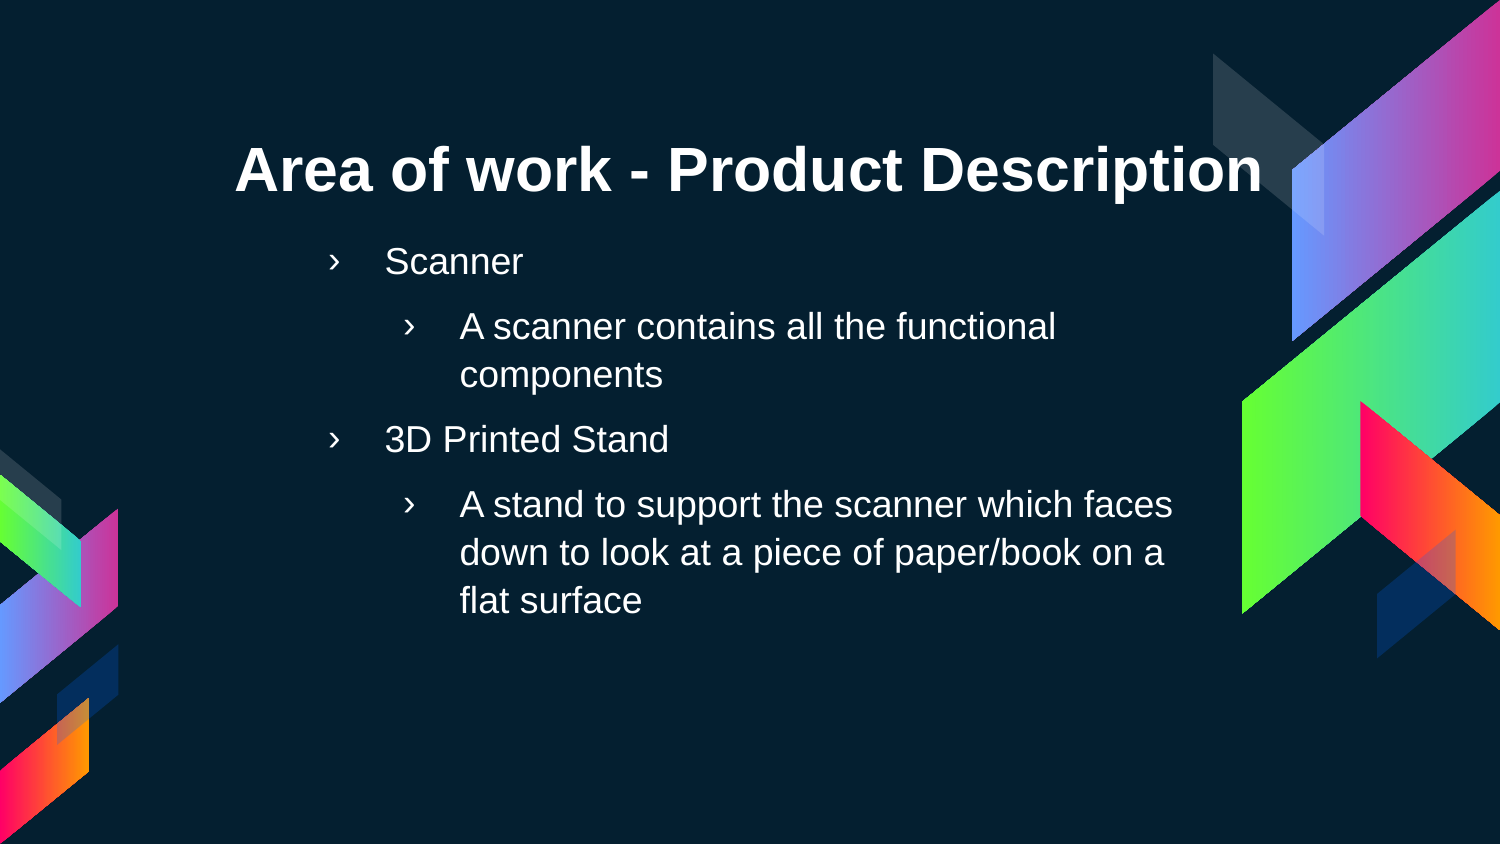

# Area of work - Product Description
Scanner
A scanner contains all the functional components
3D Printed Stand
A stand to support the scanner which faces down to look at a piece of paper/book on a flat surface